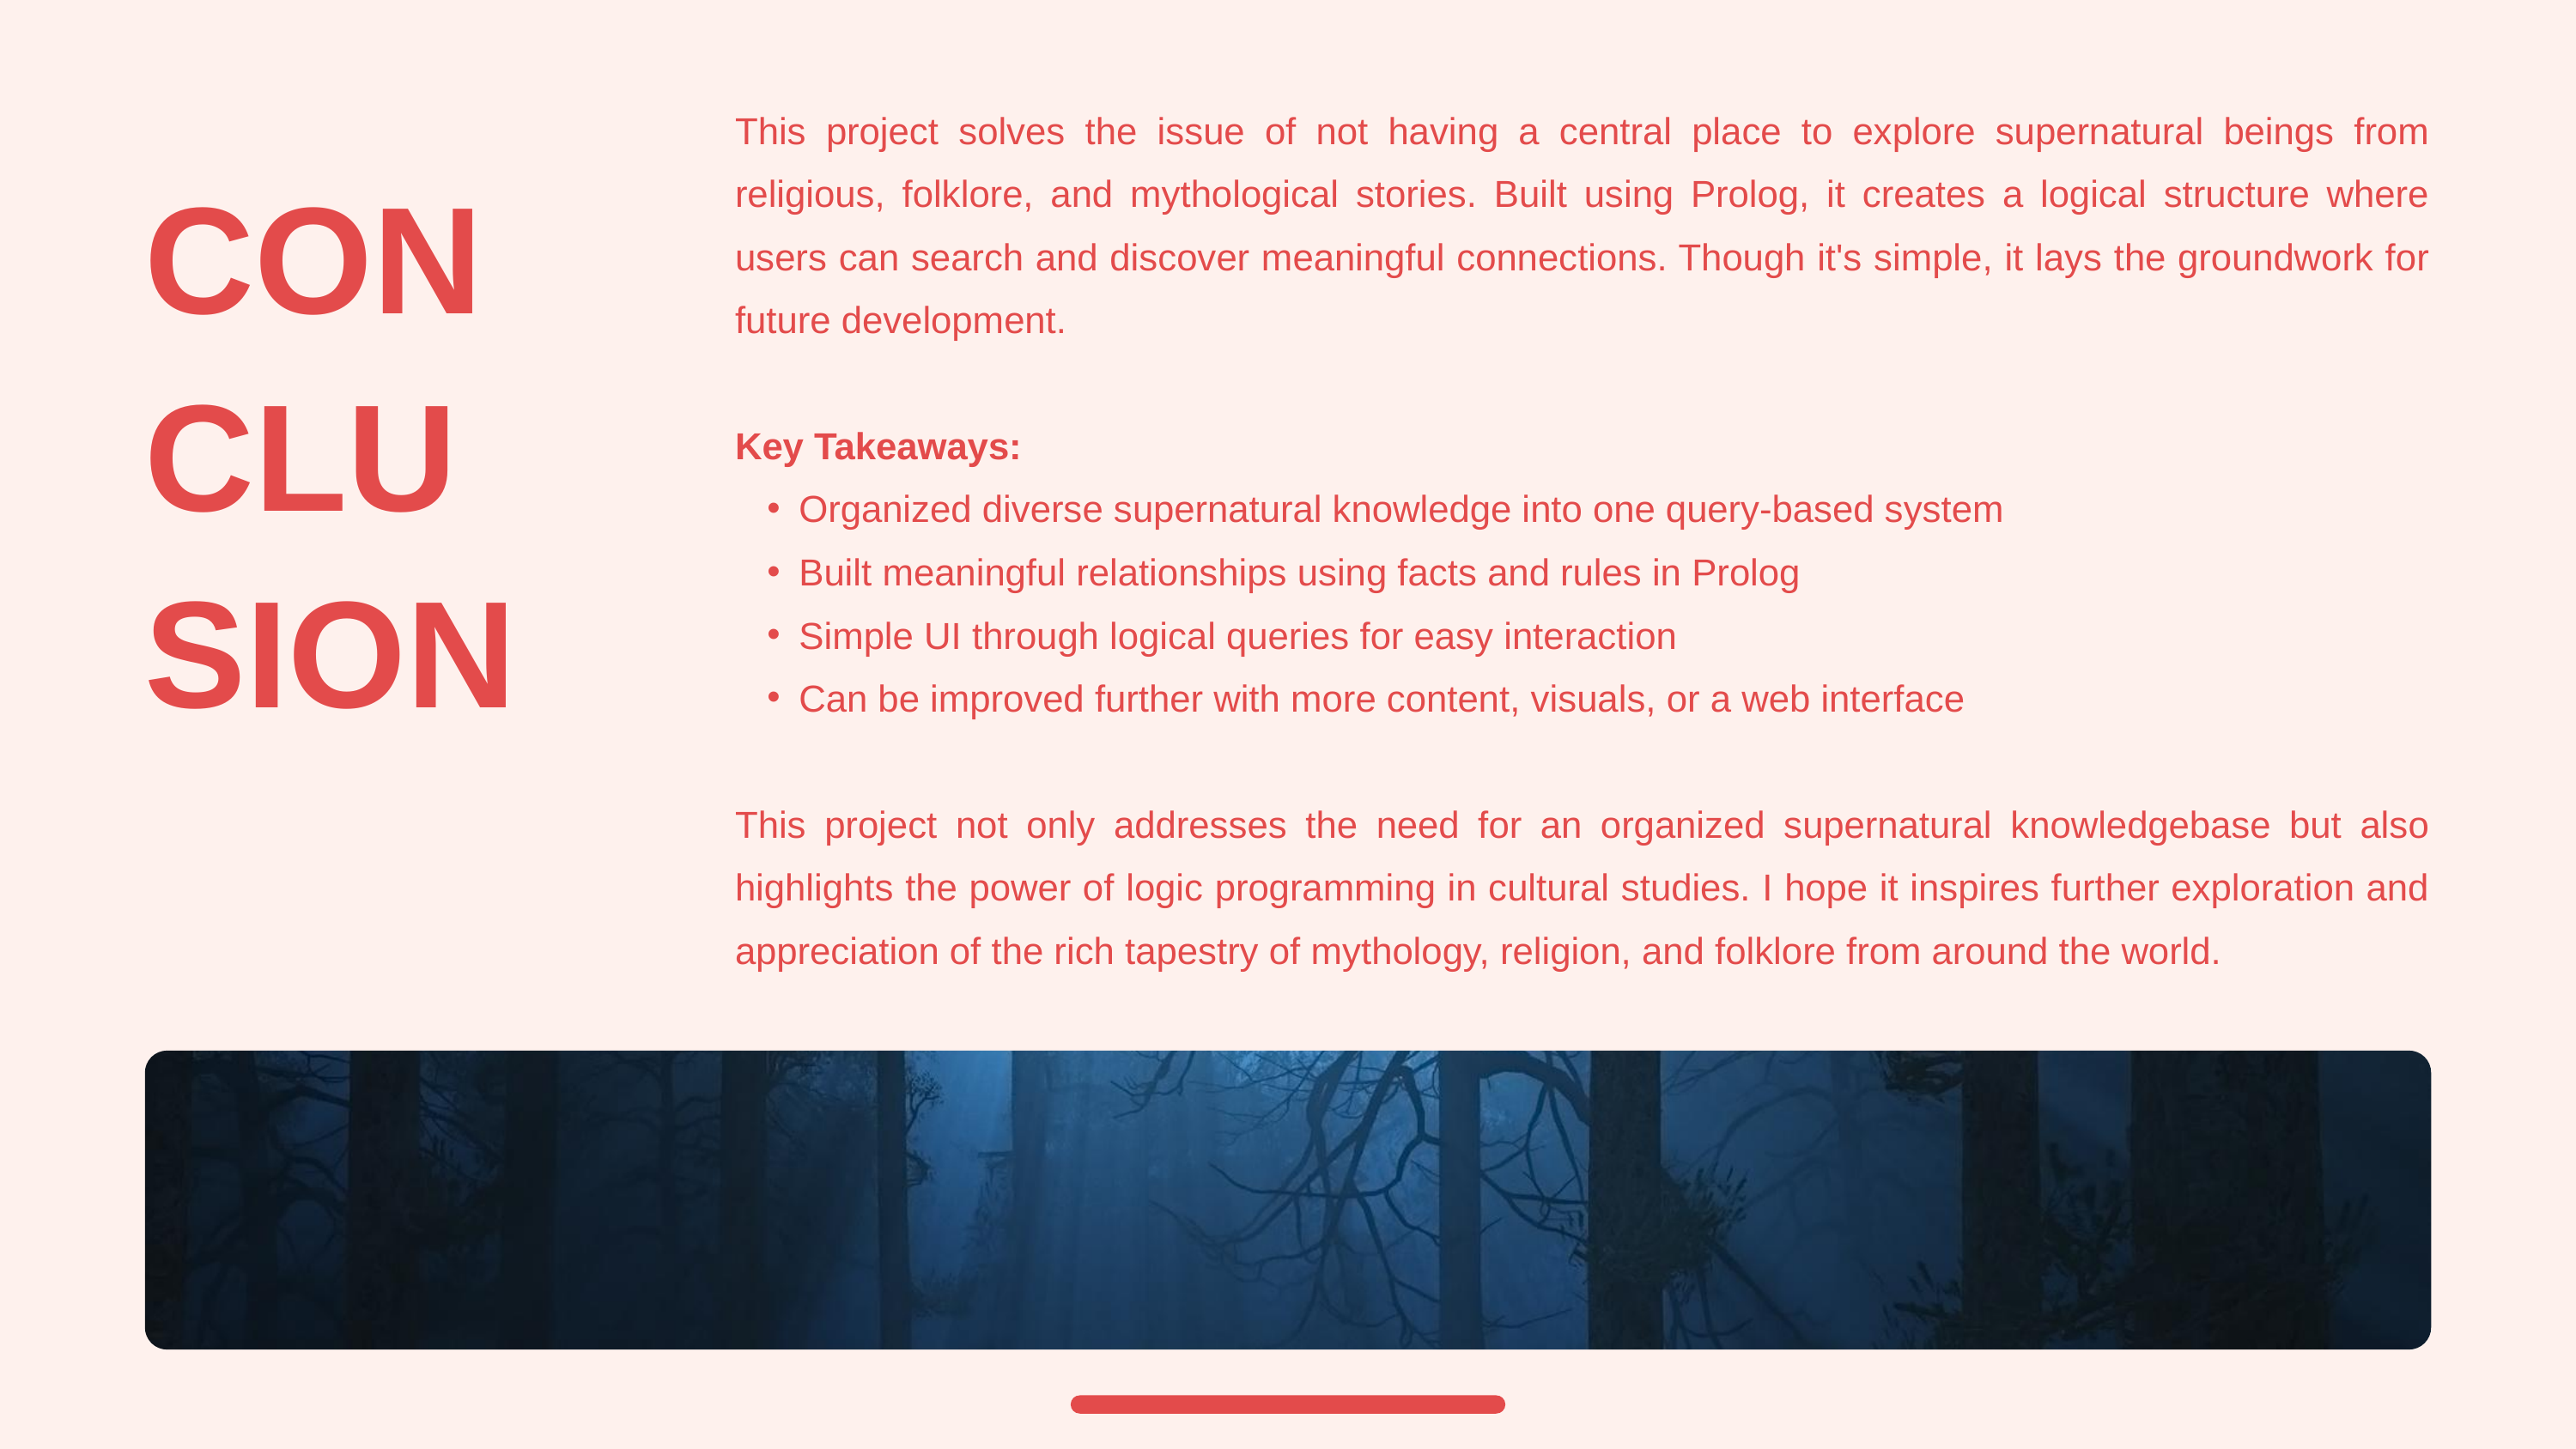

This project solves the issue of not having a central place to explore supernatural beings from religious, folklore, and mythological stories. Built using Prolog, it creates a logical structure where users can search and discover meaningful connections. Though it's simple, it lays the groundwork for future development.

Key Takeaways:
Organized diverse supernatural knowledge into one query-based system
Built meaningful relationships using facts and rules in Prolog
Simple UI through logical queries for easy interaction
Can be improved further with more content, visuals, or a web interface

This project not only addresses the need for an organized supernatural knowledgebase but also highlights the power of logic programming in cultural studies. I hope it inspires further exploration and appreciation of the rich tapestry of mythology, religion, and folklore from around the world.
CON
CLU
SION